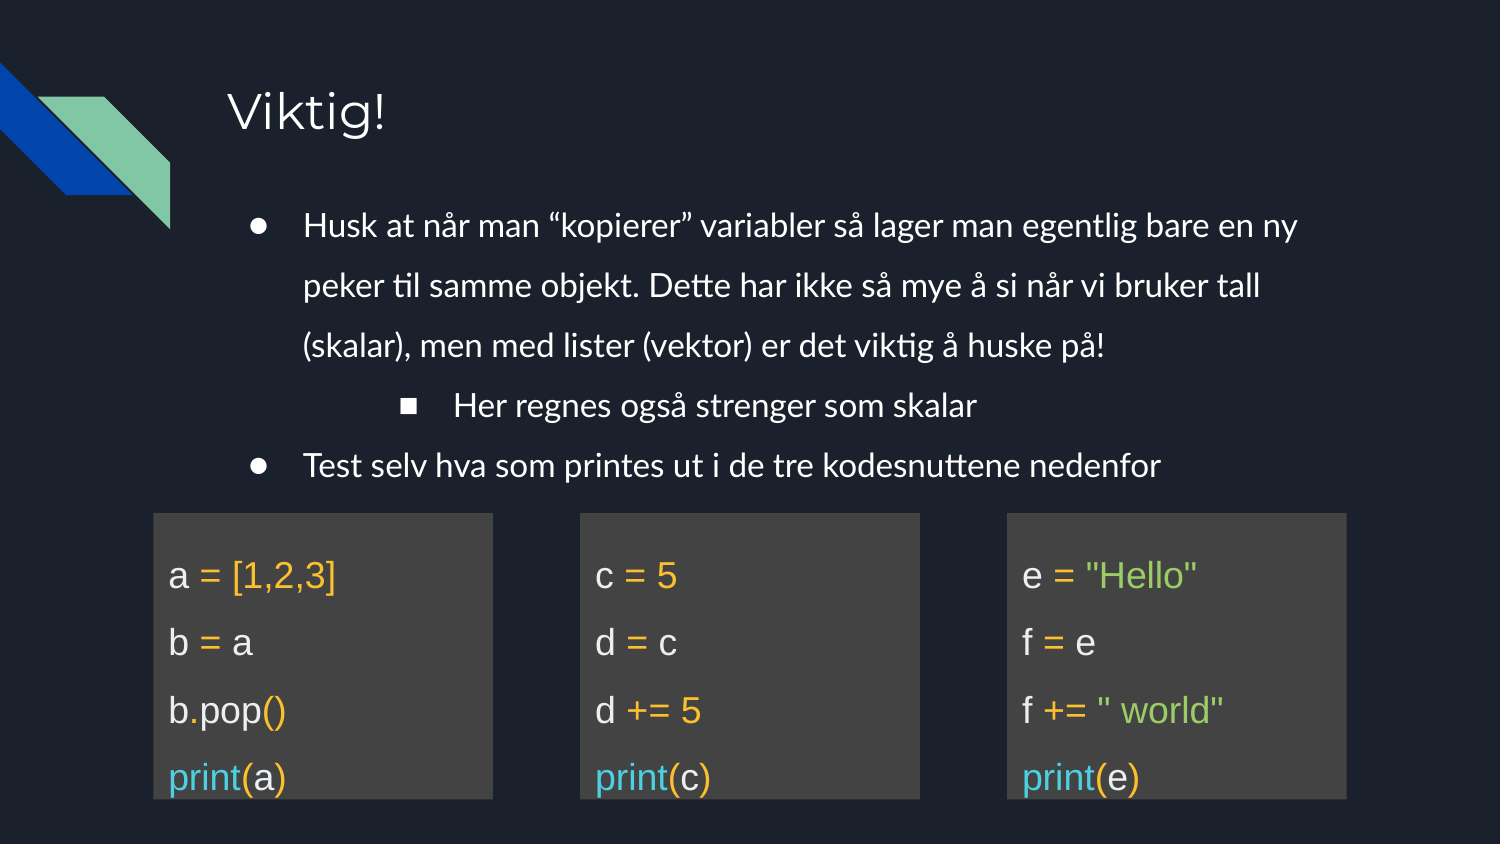

# Viktig!
Husk at når man “kopierer” variabler så lager man egentlig bare en ny peker til samme objekt. Dette har ikke så mye å si når vi bruker tall (skalar), men med lister (vektor) er det viktig å huske på!
Her regnes også strenger som skalar
Test selv hva som printes ut i de tre kodesnuttene nedenfor
a = [1,2,3]
b = a
b.pop()
print(a)
c = 5
d = c
d += 5
print(c)
e = "Hello"
f = e
f += " world"
print(e)